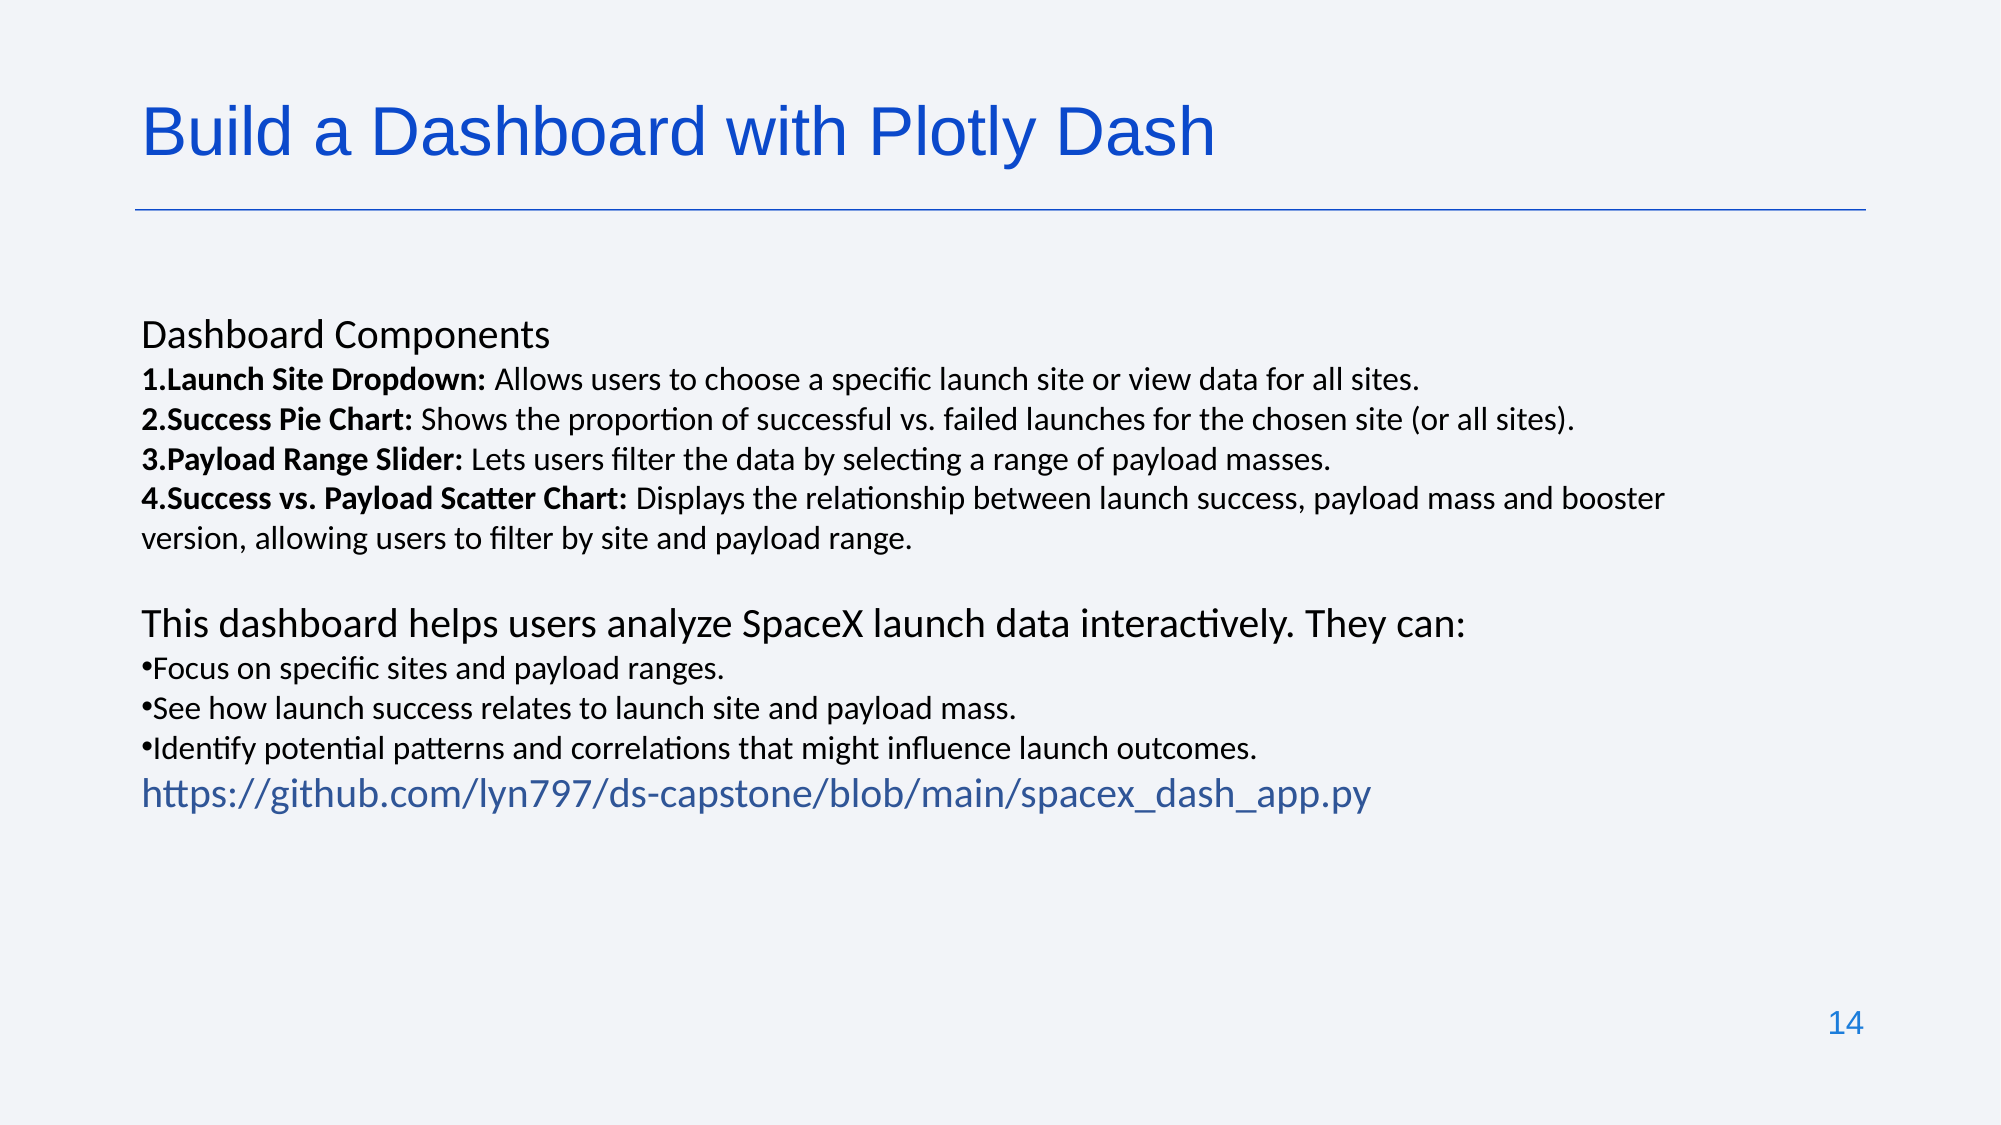

Build a Dashboard with Plotly Dash
Dashboard Components
Launch Site Dropdown: Allows users to choose a specific launch site or view data for all sites.
Success Pie Chart: Shows the proportion of successful vs. failed launches for the chosen site (or all sites).
Payload Range Slider: Lets users filter the data by selecting a range of payload masses.
Success vs. Payload Scatter Chart: Displays the relationship between launch success, payload mass and booster version, allowing users to filter by site and payload range.

This dashboard helps users analyze SpaceX launch data interactively. They can:
Focus on specific sites and payload ranges.
See how launch success relates to launch site and payload mass.
Identify potential patterns and correlations that might influence launch outcomes.
https://github.com/lyn797/ds-capstone/blob/main/spacex_dash_app.py
14